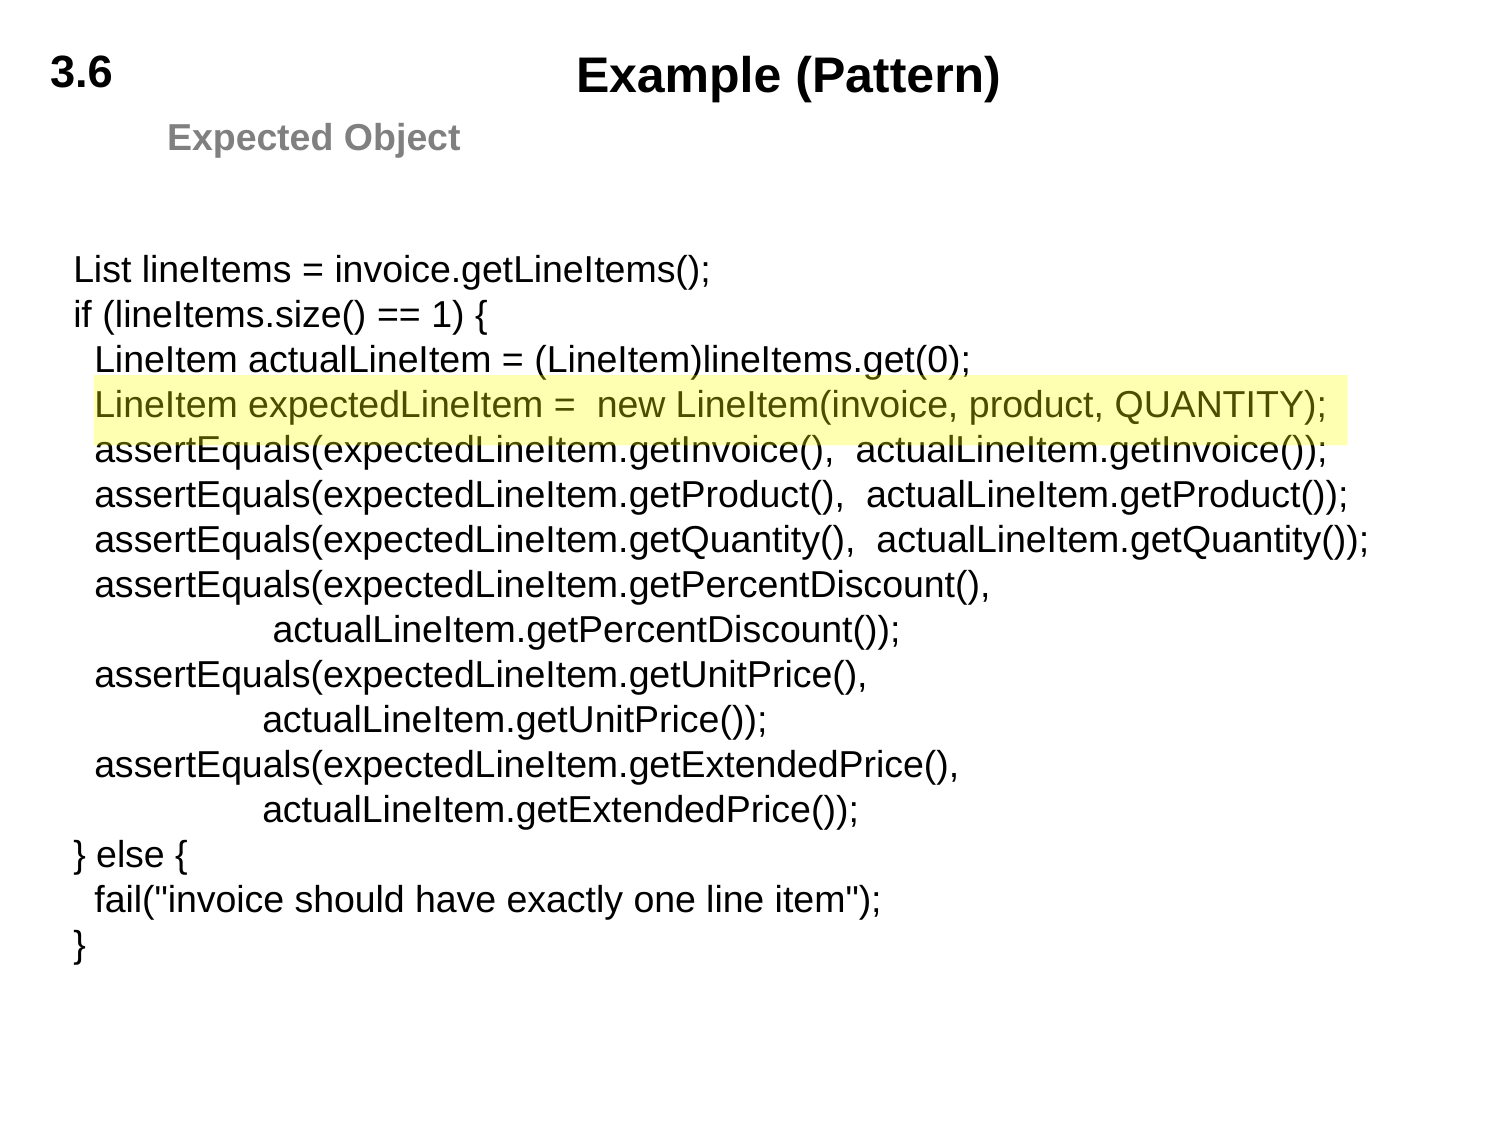

3.6
# Example (Pattern)
Expected Object
List lineItems = invoice.getLineItems();
if (lineItems.size() == 1) {
  LineItem actualLineItem = (LineItem)lineItems.get(0);
  LineItem expectedLineItem =  new LineItem(invoice, product, QUANTITY);
  assertEquals(expectedLineItem.getInvoice(),  actualLineItem.getInvoice());
  assertEquals(expectedLineItem.getProduct(),  actualLineItem.getProduct());
  assertEquals(expectedLineItem.getQuantity(),  actualLineItem.getQuantity());
  assertEquals(expectedLineItem.getPercentDiscount(),
                   actualLineItem.getPercentDiscount());
  assertEquals(expectedLineItem.getUnitPrice(),
                  actualLineItem.getUnitPrice());
  assertEquals(expectedLineItem.getExtendedPrice(),
                  actualLineItem.getExtendedPrice());
} else {
  fail("invoice should have exactly one line item");
}